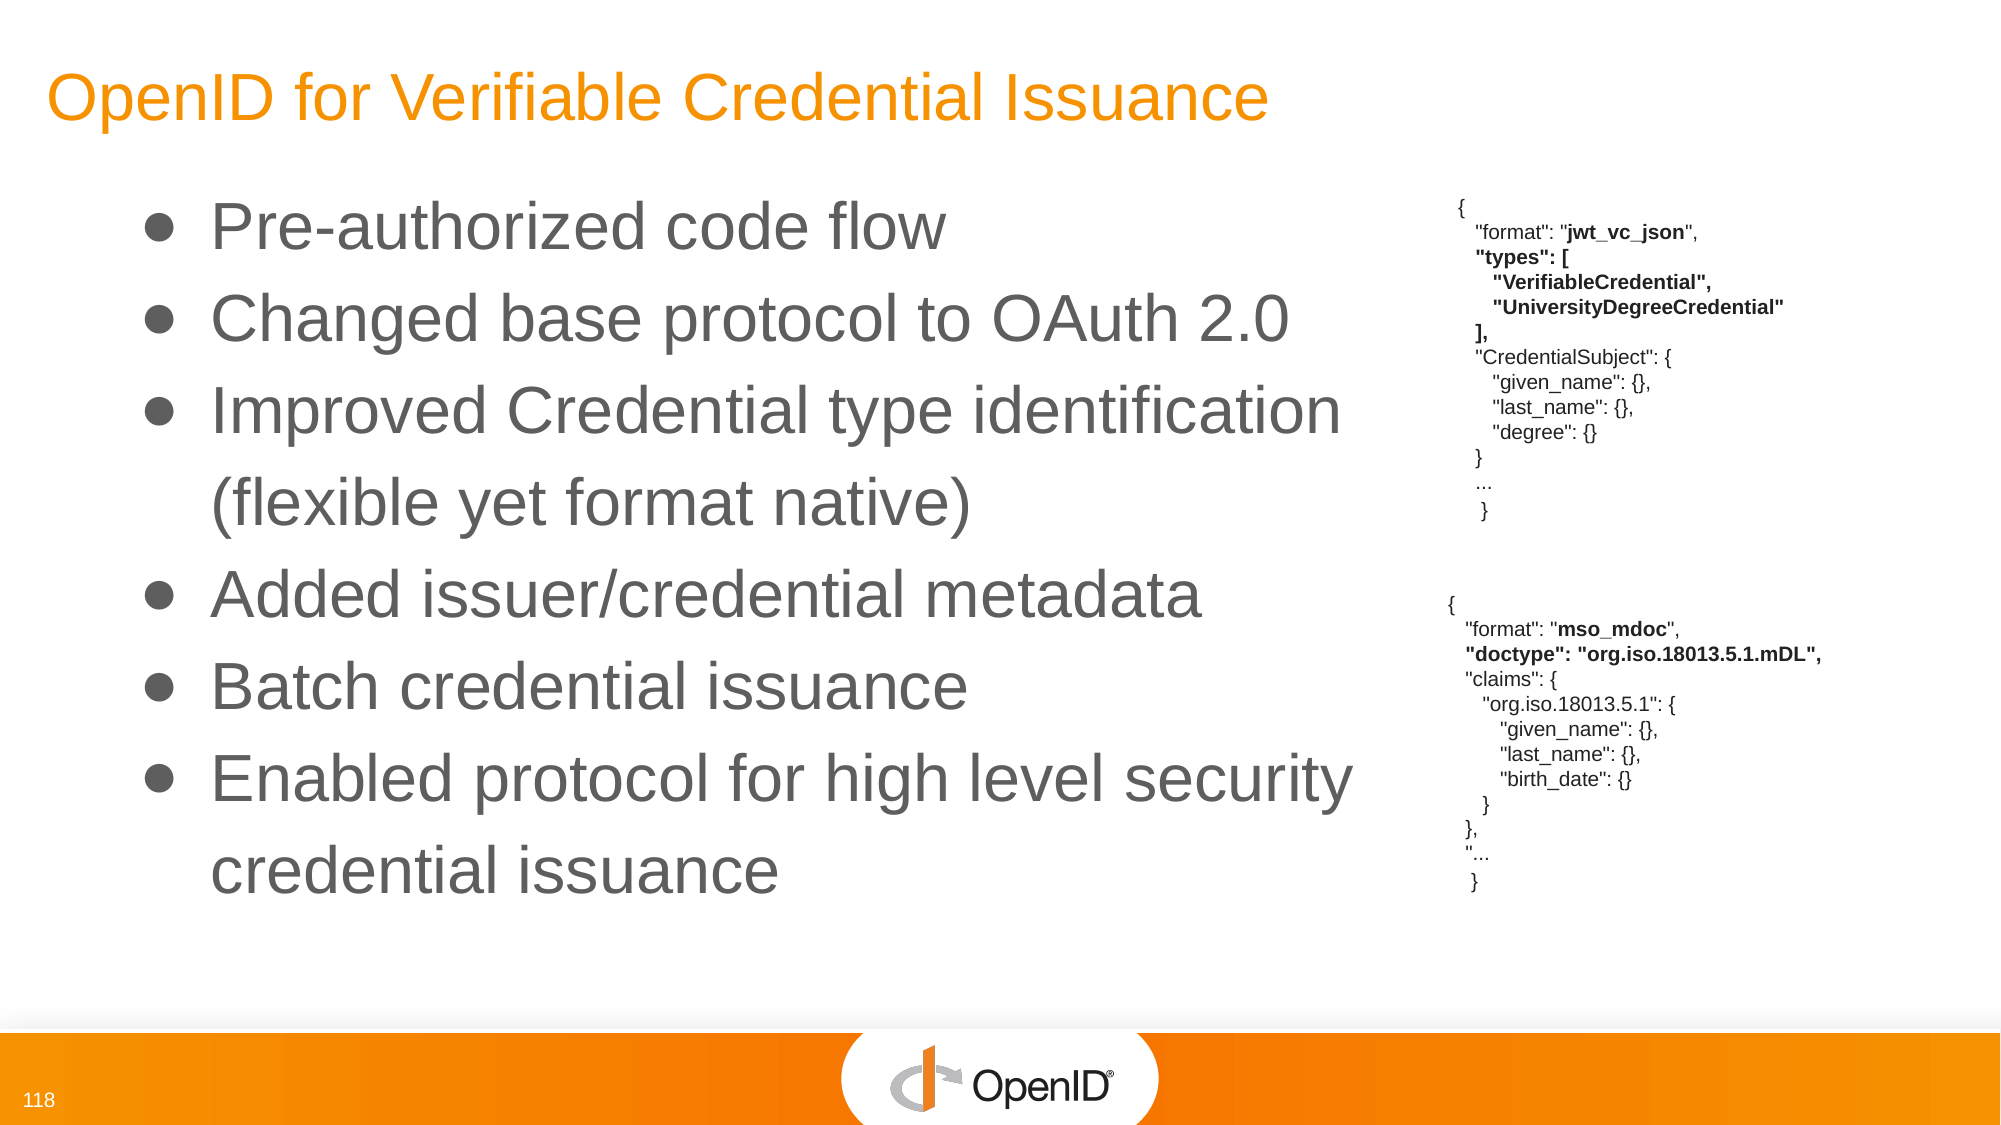

# OpenID for Verifiable Credential Issuance
Pre-authorized code flow
Changed base protocol to OAuth 2.0
Improved Credential type identification (flexible yet format native)
Added issuer/credential metadata
Batch credential issuance
Enabled protocol for high level security credential issuance

{
   "format": "jwt_vc_json",
   "types": [
      "VerifiableCredential",
      "UniversityDegreeCredential"
   ],
   "CredentialSubject": {
      "given_name": {},
      "last_name": {},
      "degree": {}
   }
   ...
}
{
   "format": "mso_mdoc",
   "doctype": "org.iso.18013.5.1.mDL",
   "claims": {
      "org.iso.18013.5.1": {
         "given_name": {},
         "last_name": {},
         "birth_date": {}
      }
   },
   "...
}